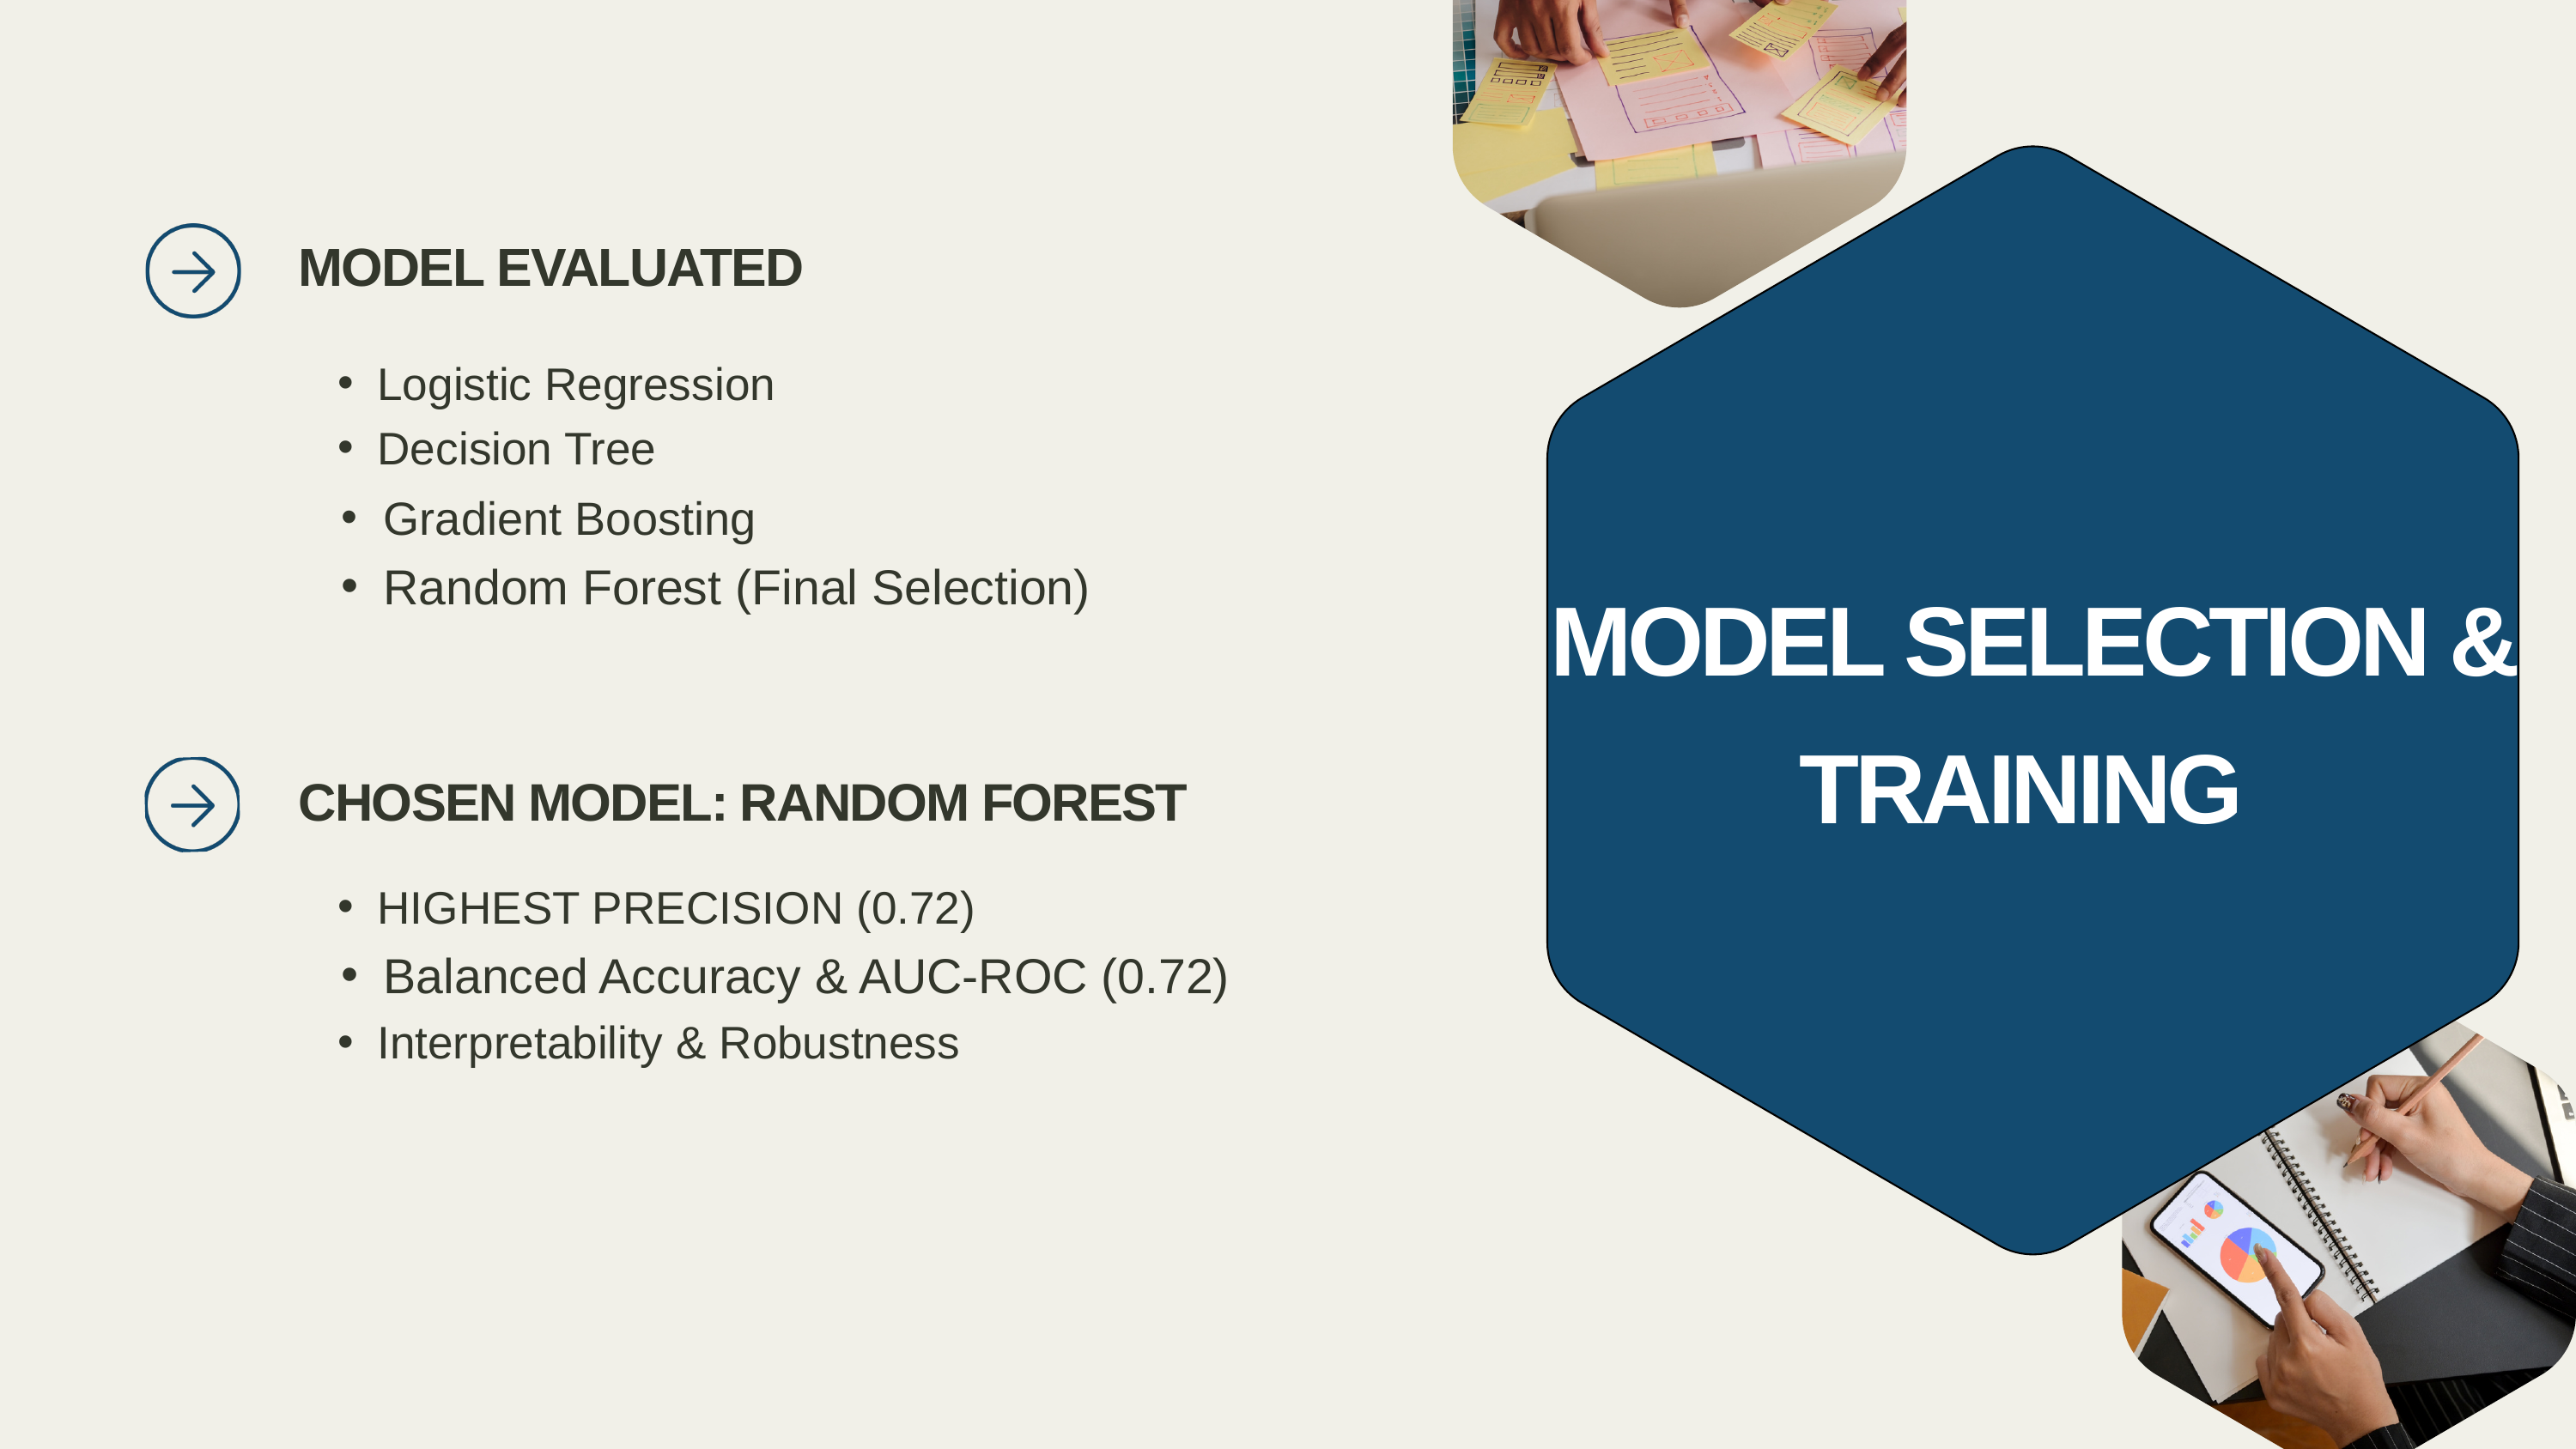

MODEL EVALUATED

Logistic Regression
Decision Tree
Gradient Boosting
Random Forest (Final Selection)

MODEL SELECTION & TRAINING

CHOSEN MODEL: RANDOM FOREST
HIGHEST PRECISION (0.72)
Balanced Accuracy & AUC-ROC (0.72)
Interpretability & Robustness